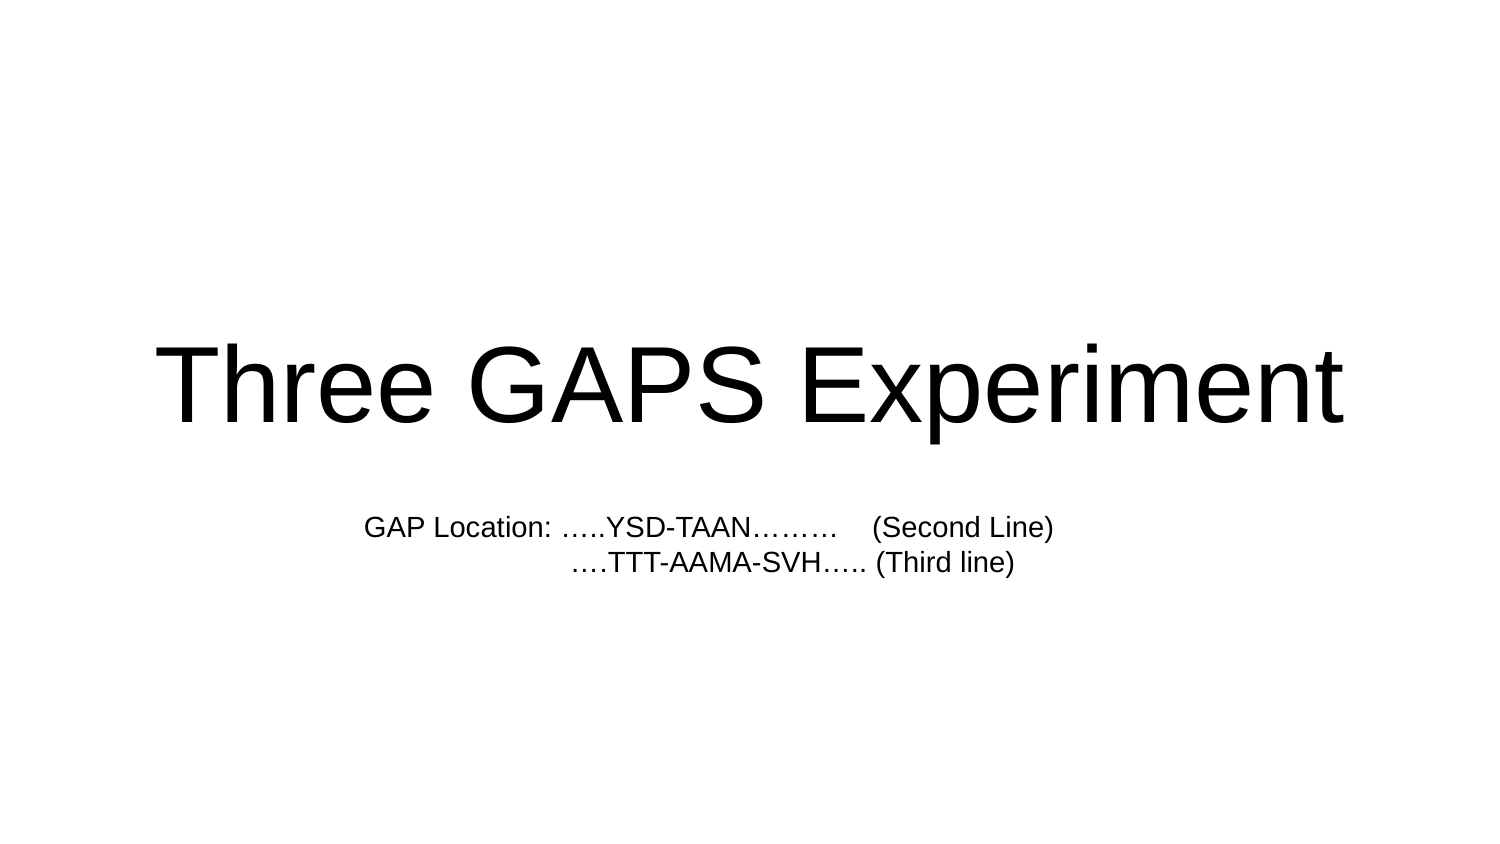

# Three GAPS Experiment
GAP Location: …..YSD-TAAN………    (Second Line)
                         ….TTT-AAMA-SVH….. (Third line)